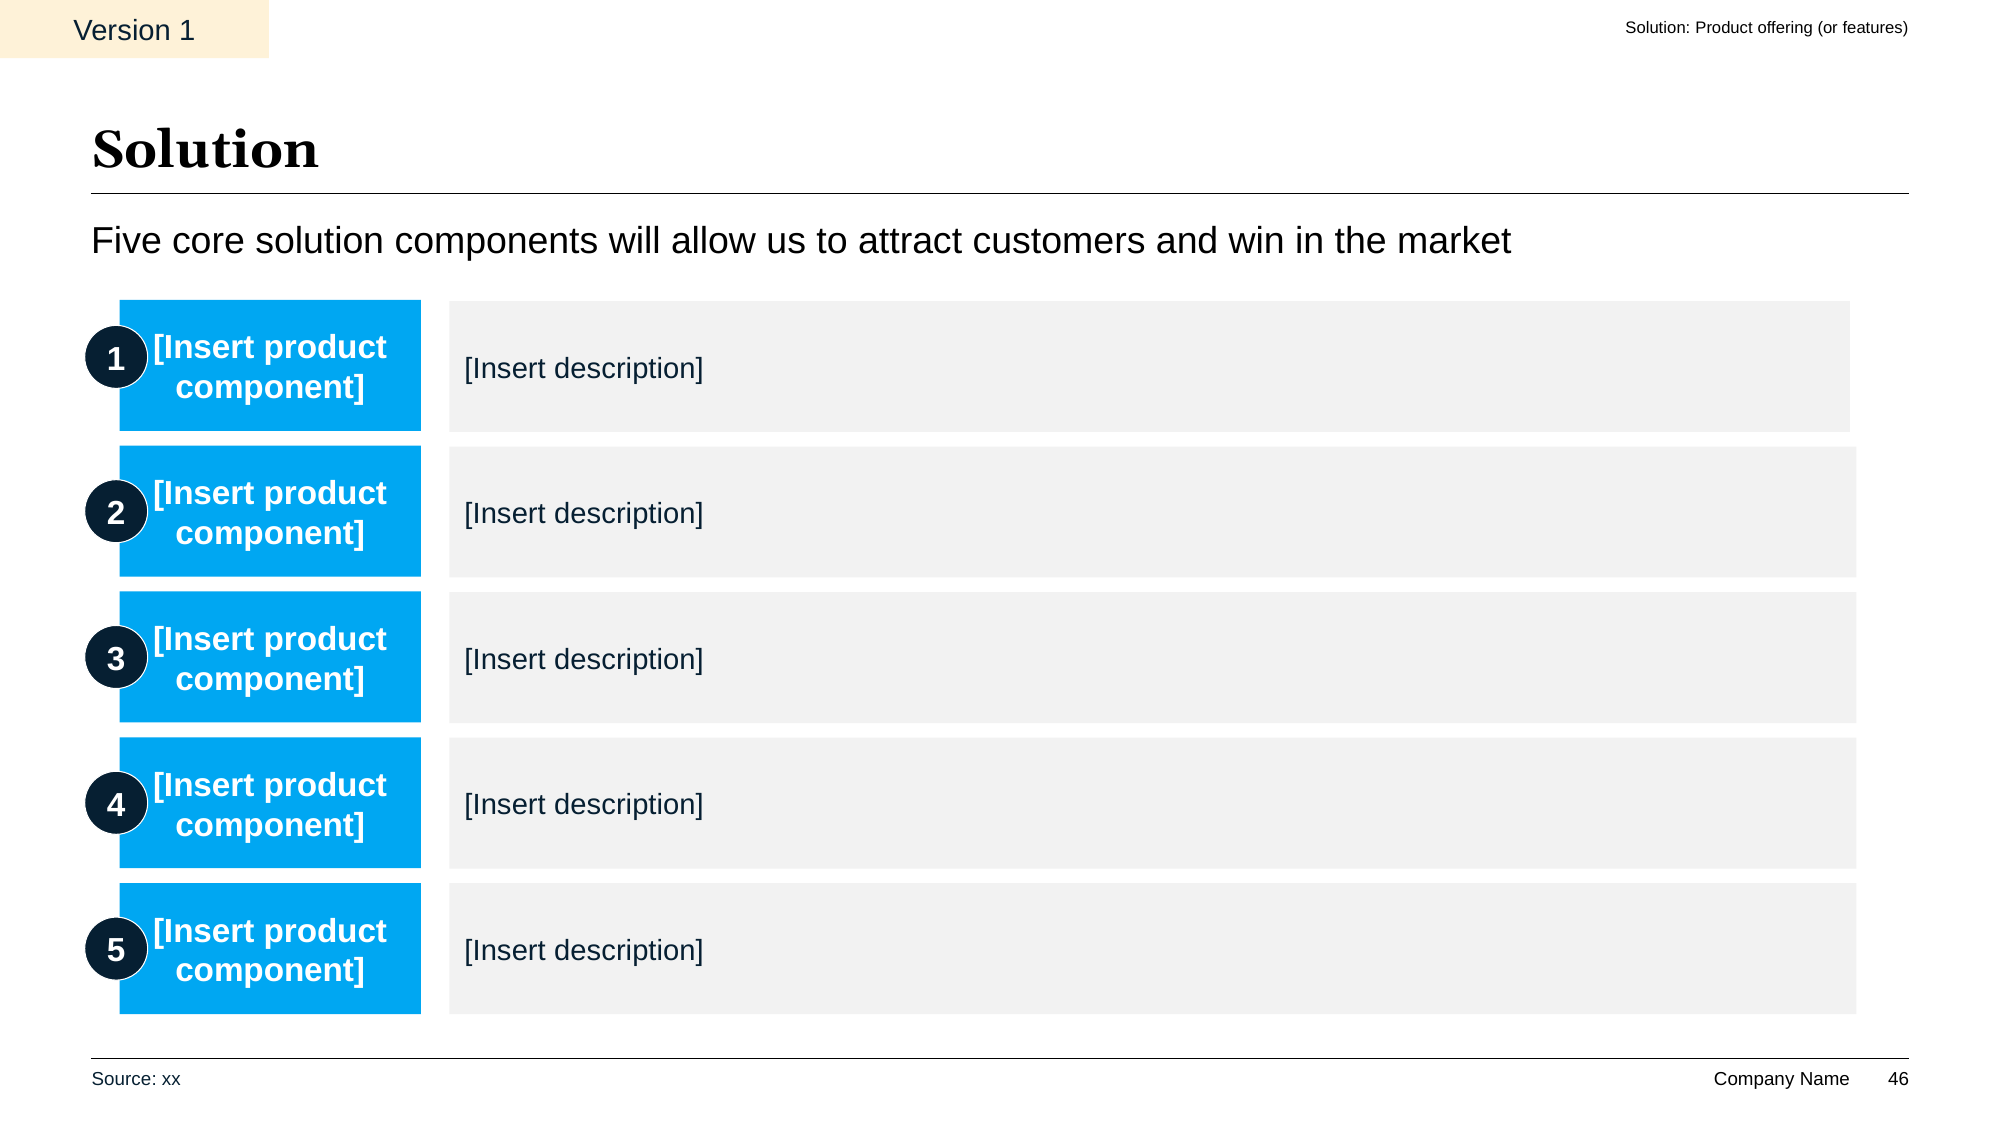

Version 1
Solution: Product offering (or features)
# Solution
Five core solution components will allow us to attract customers and win in the market
[Insert product component]
[Insert description]
1
[Insert product component]
[Insert description]
2
[Insert product component]
[Insert description]
3
[Insert product component]
[Insert description]
4
[Insert product component]
[Insert description]
5
Source: xx